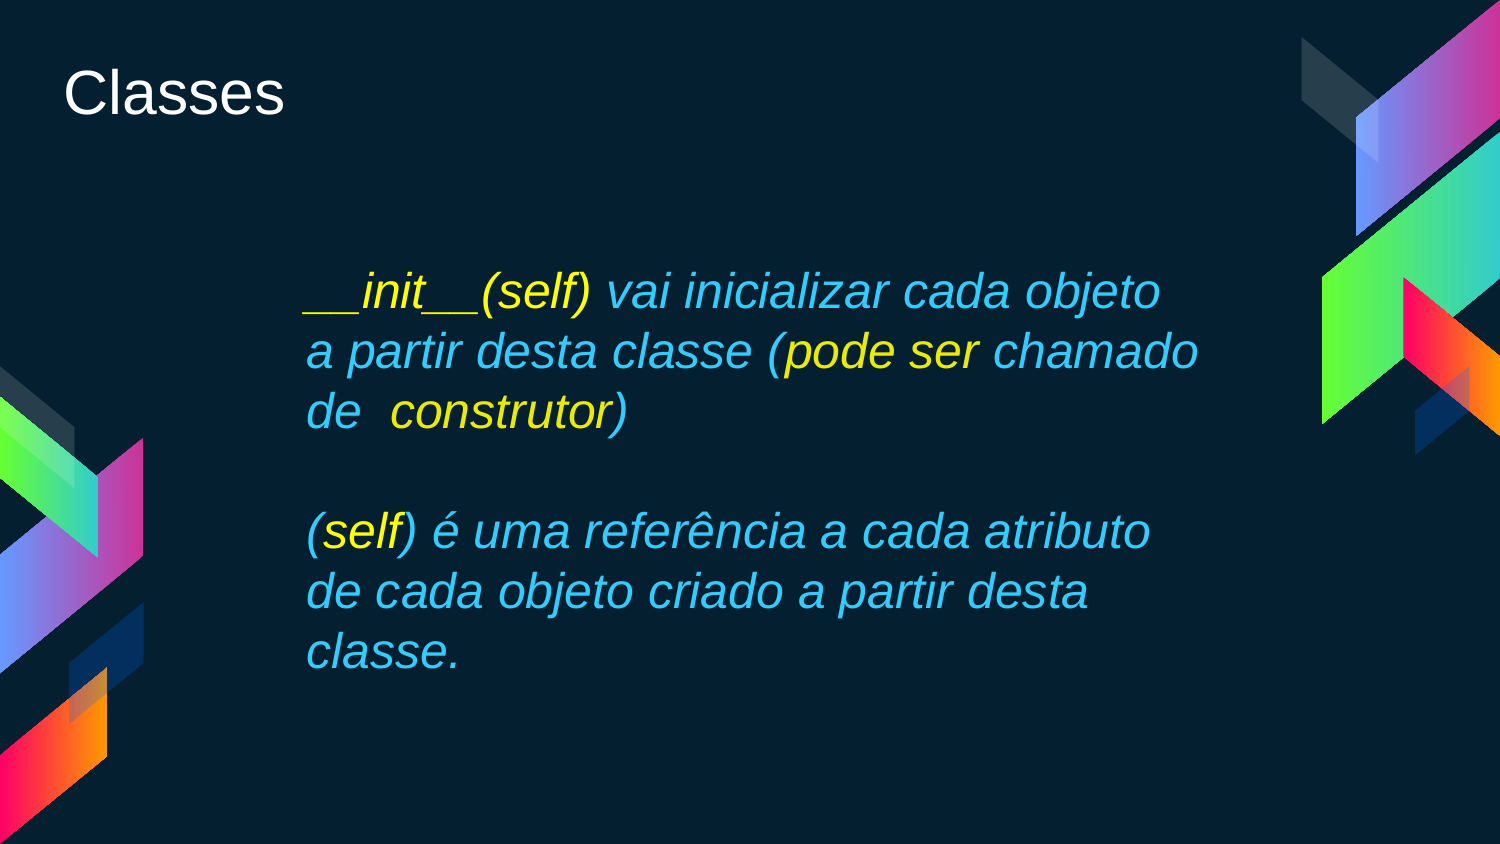

Classes
__init__(self) vai inicializar cada objeto a partir desta classe (pode ser chamado de  construtor)

(self) é uma referência a cada atributo de cada objeto criado a partir desta classe.